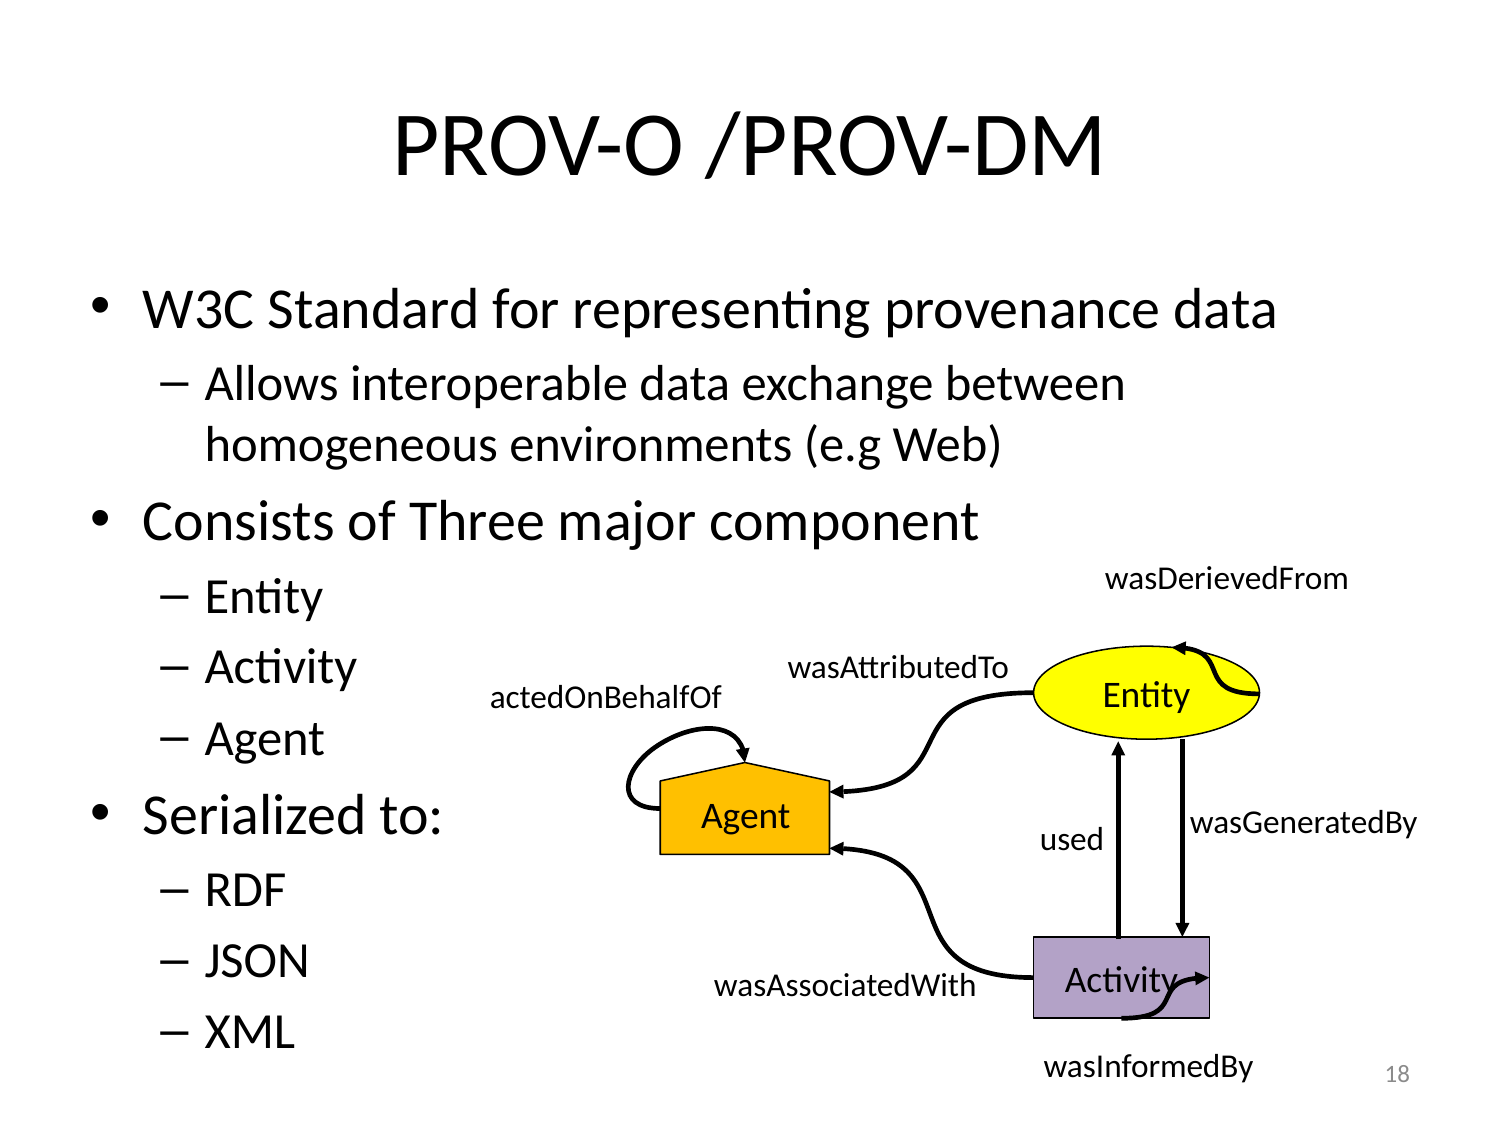

# PROV-O /PROV-DM
W3C Standard for representing provenance data
Allows interoperable data exchange between homogeneous environments (e.g Web)
Consists of Three major component
Entity
Activity
Agent
Serialized to:
RDF
JSON
XML
wasDerievedFrom
Entity
actedOnBehalfOf

Agent
wasGeneratedBy
used
Activity
wasInformedBy
wasAttributedTo
wasAssociatedWith
18